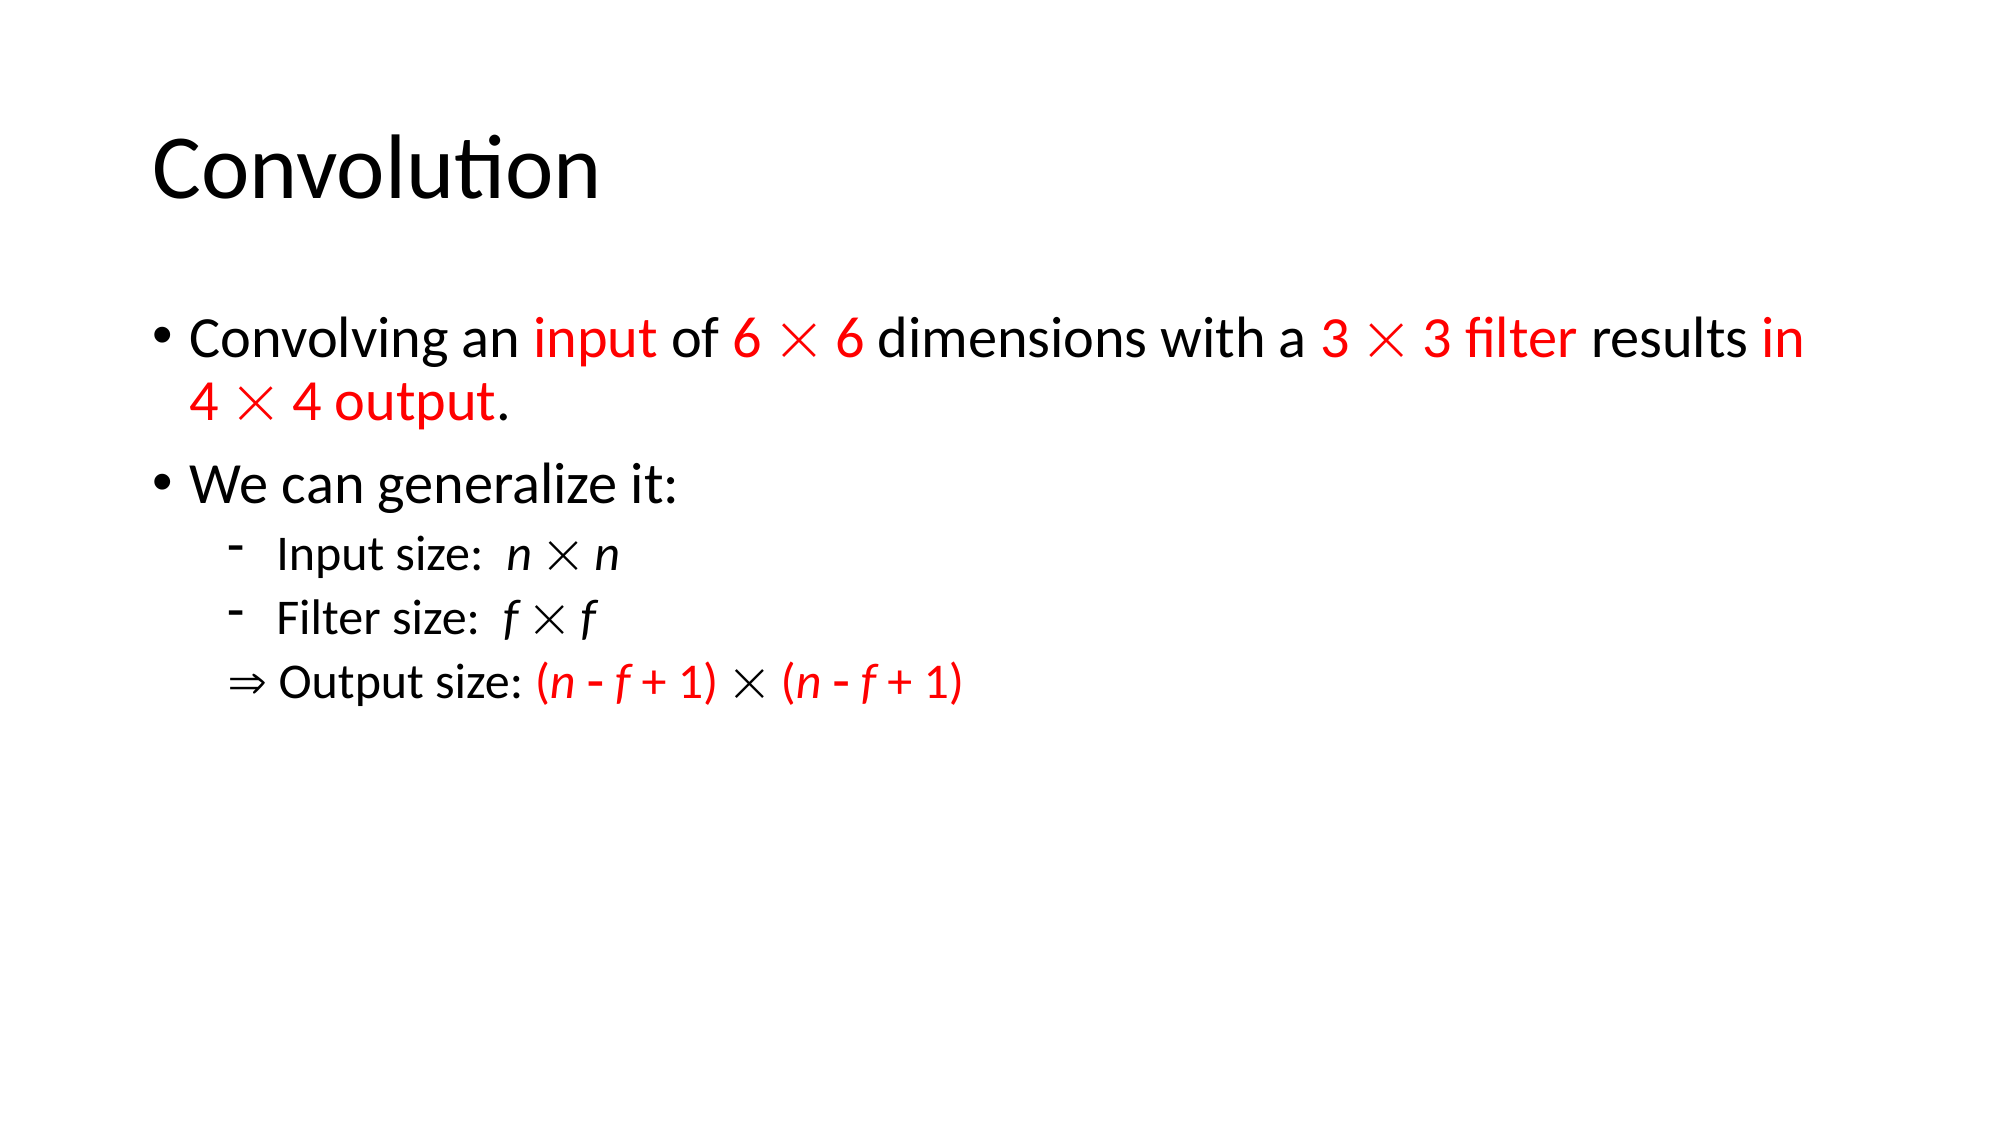

# Convolution
Convolving an input of 6 × 6 dimensions with a 3 × 3 filter results in 4 × 4 output.
We can generalize it:
 Input size:  n × n
 Filter size:  f × f
⇒ Output size: (n − f + 1) × (n − f + 1)